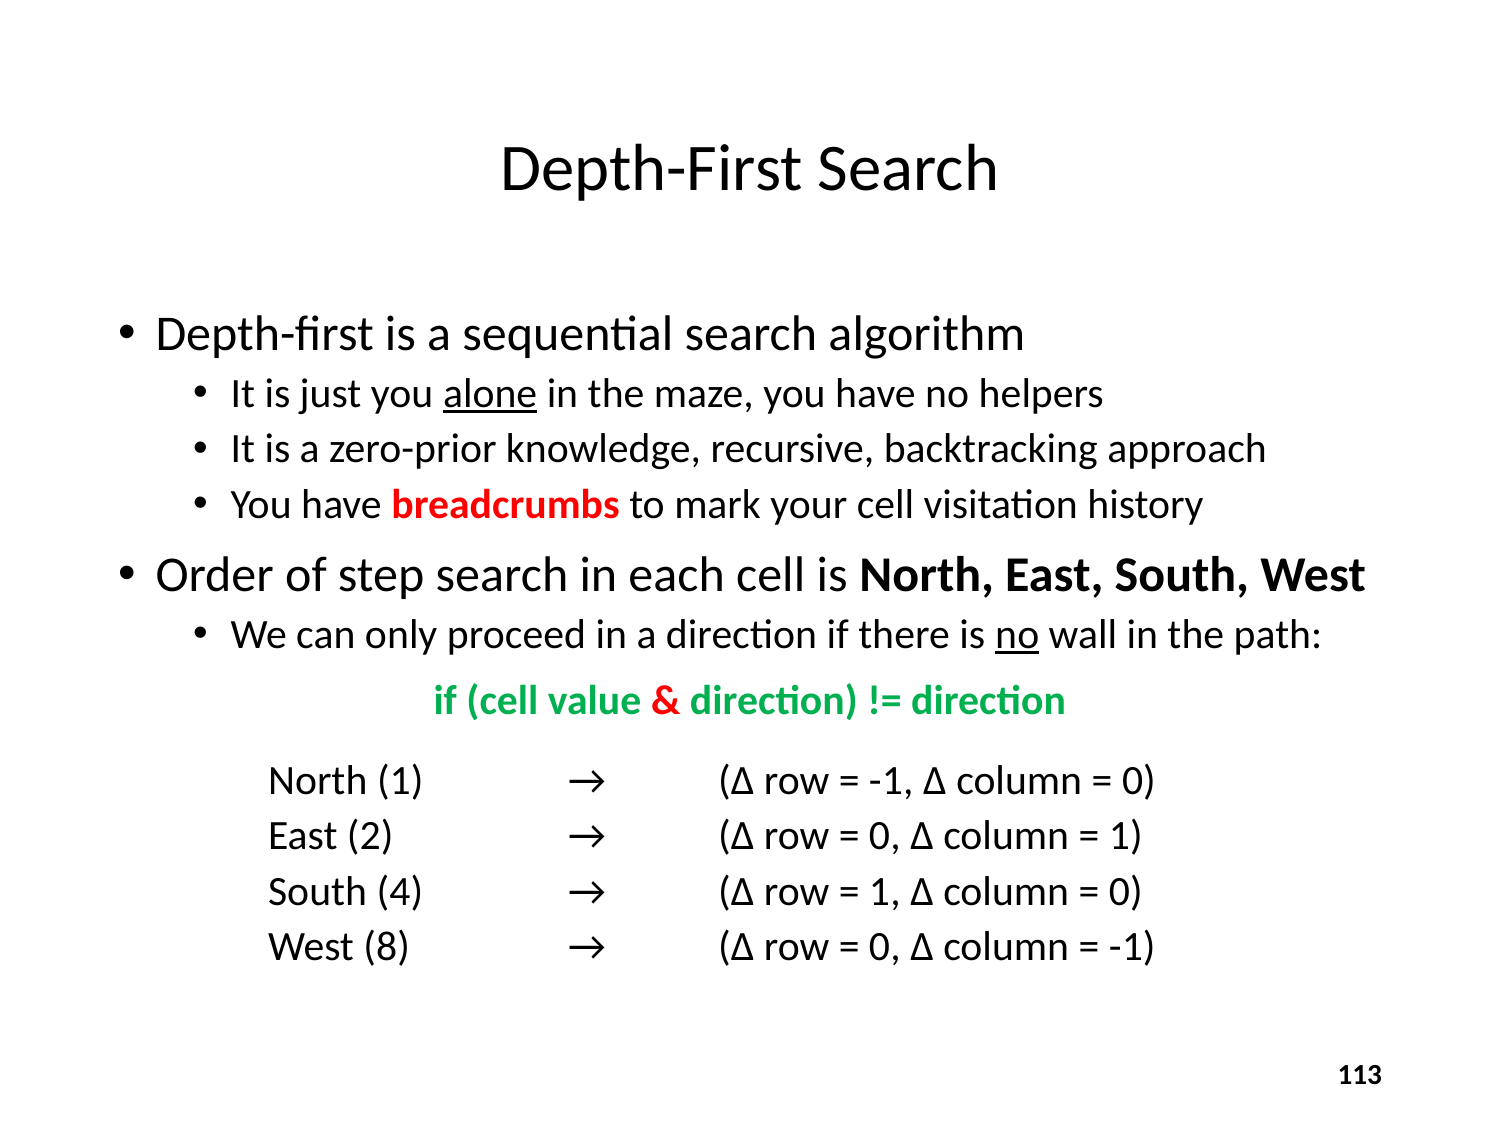

# Depth-First Search
Depth-first is a sequential search algorithm
It is just you alone in the maze, you have no helpers
It is a zero-prior knowledge, recursive, backtracking approach
You have breadcrumbs to mark your cell visitation history
Order of step search in each cell is North, East, South, West
We can only proceed in a direction if there is no wall in the path:
if (cell value & direction) != direction
North (1)	→	(Δ row = -1, Δ column = 0)
East (2)		→	(Δ row = 0, Δ column = 1)
South (4)	→	(Δ row = 1, Δ column = 0)
West (8) 	→	(Δ row = 0, Δ column = -1)

113